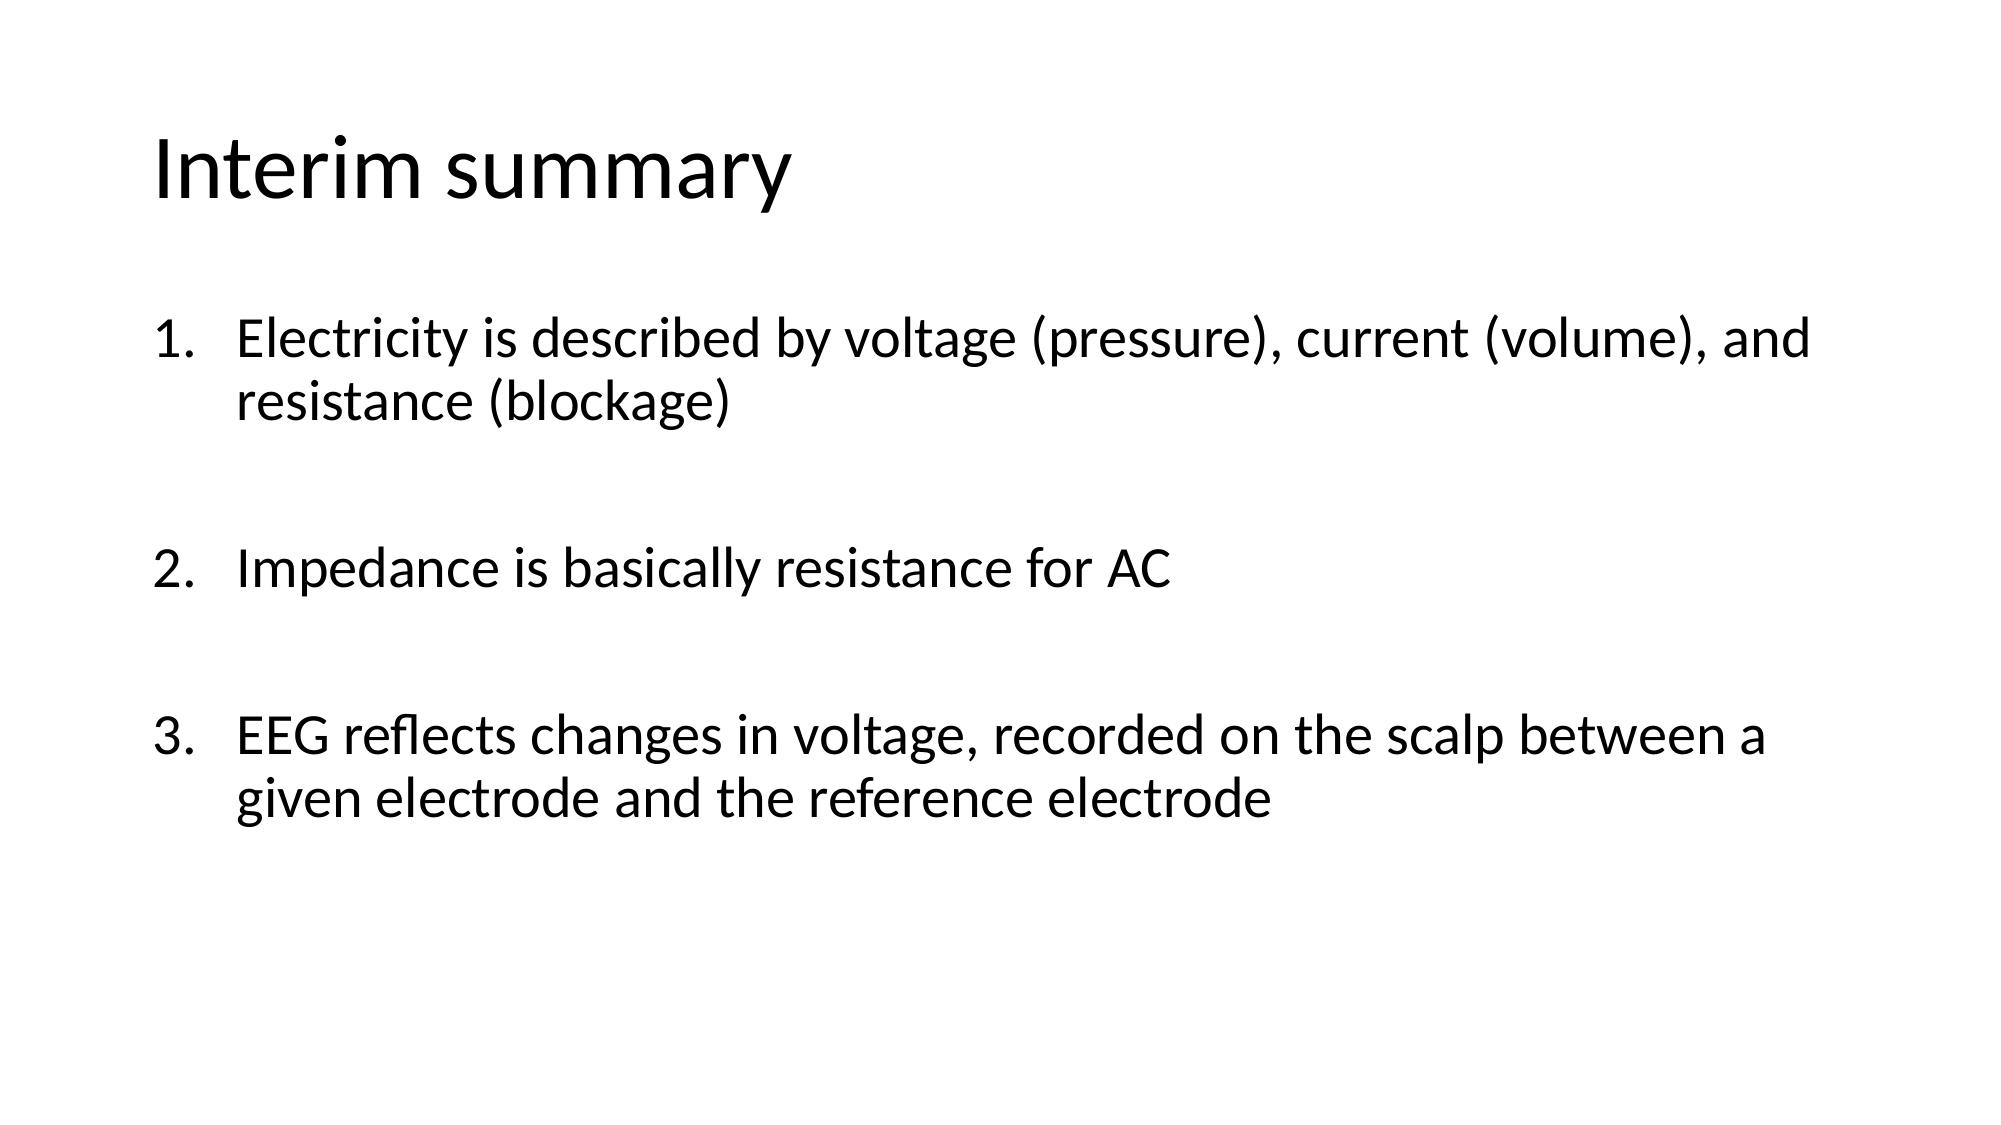

# Interim summary
Electricity is described by voltage (pressure), current (volume), and resistance (blockage)

Impedance is basically resistance for AC

EEG reflects changes in voltage, recorded on the scalp between a given electrode and the reference electrode